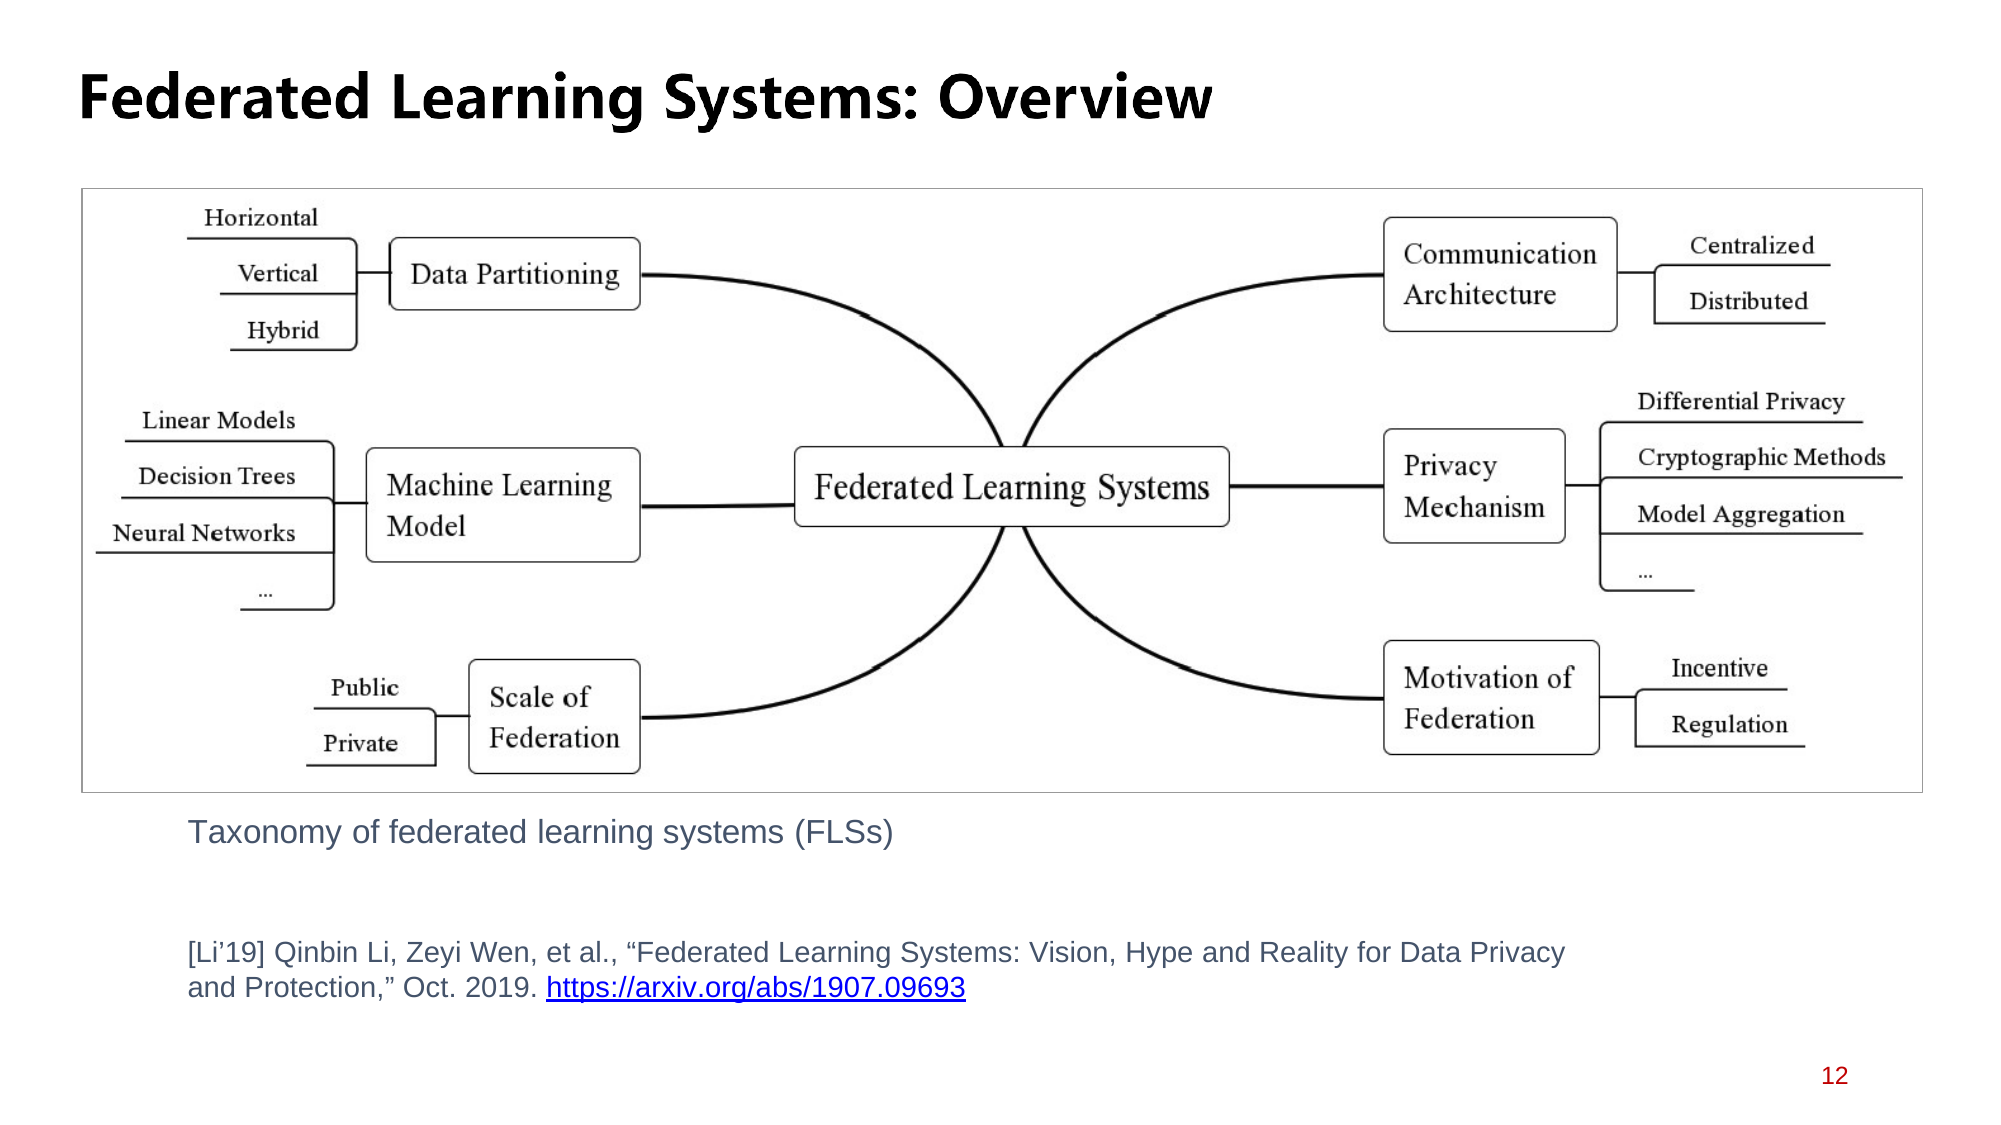

Taxonomy of federated learning systems (FLSs)

[Li’19] Qinbin Li, Zeyi Wen, et al., “Federated Learning Systems: Vision, Hype and Reality for Data Privacy and Protection,” Oct. 2019. https://arxiv.org/abs/1907.09693
12